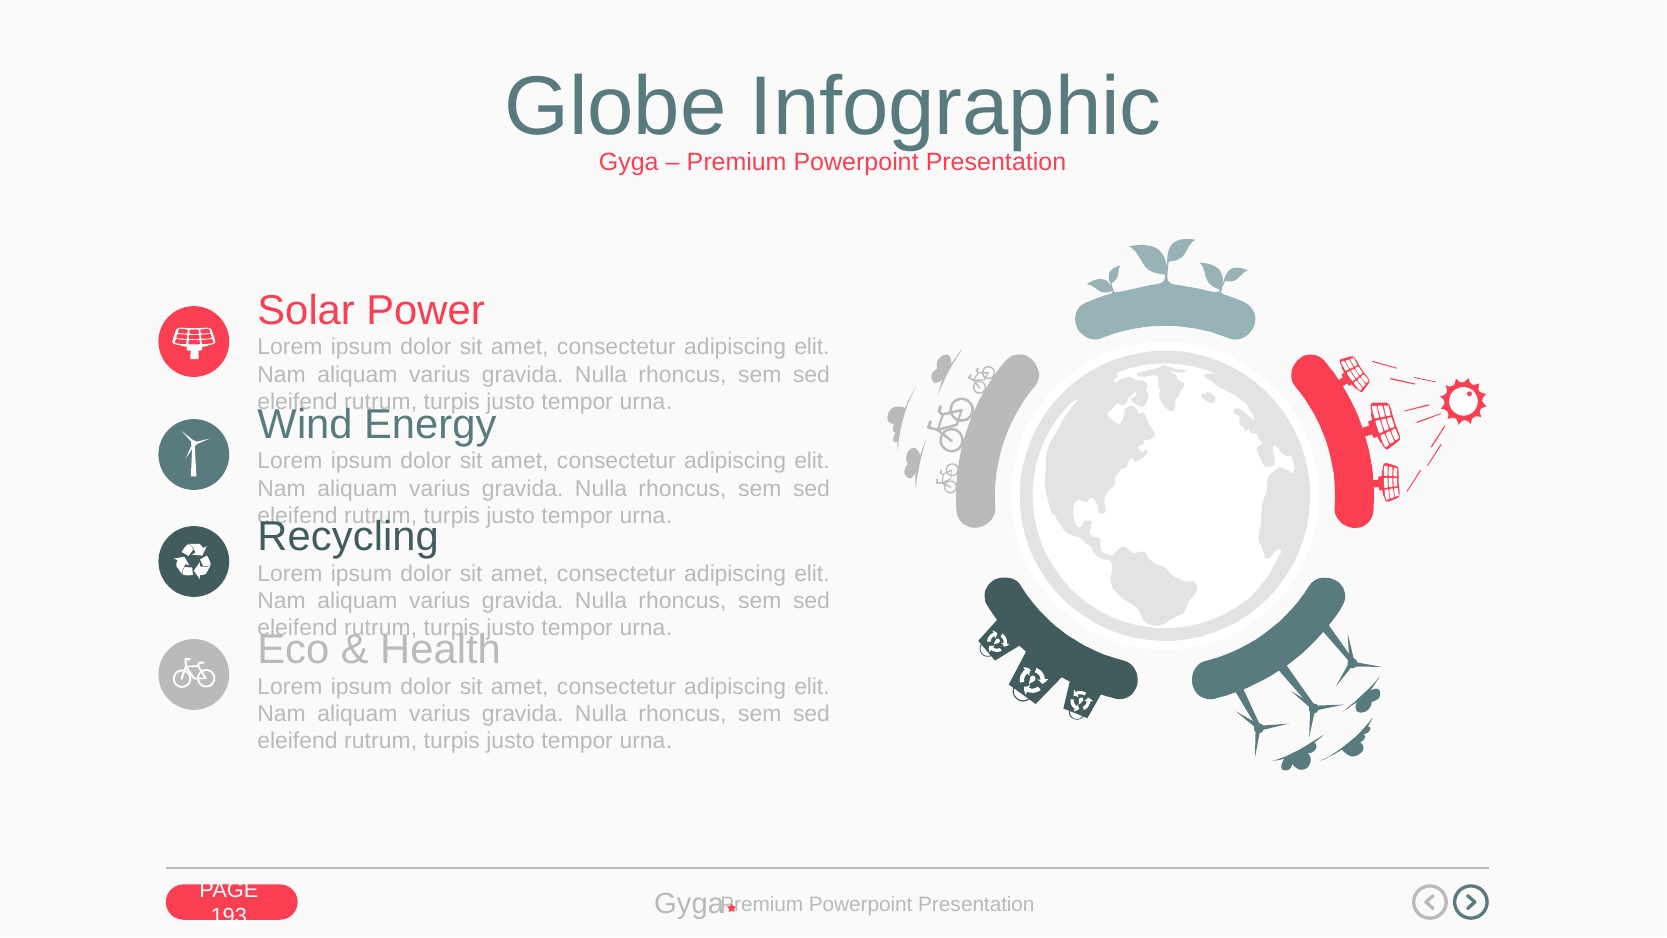

Globe Infographic
Gyga – Premium Powerpoint Presentation

Solar Power
Lorem ipsum dolor sit amet, consectetur adipiscing elit. Nam aliquam varius gravida. Nulla rhoncus, sem sed eleifend rutrum, turpis justo tempor urna.

Wind Energy
Lorem ipsum dolor sit amet, consectetur adipiscing elit. Nam aliquam varius gravida. Nulla rhoncus, sem sed eleifend rutrum, turpis justo tempor urna.

Recycling
Lorem ipsum dolor sit amet, consectetur adipiscing elit. Nam aliquam varius gravida. Nulla rhoncus, sem sed eleifend rutrum, turpis justo tempor urna.

Eco & Health
Lorem ipsum dolor sit amet, consectetur adipiscing elit. Nam aliquam varius gravida. Nulla rhoncus, sem sed eleifend rutrum, turpis justo tempor urna.